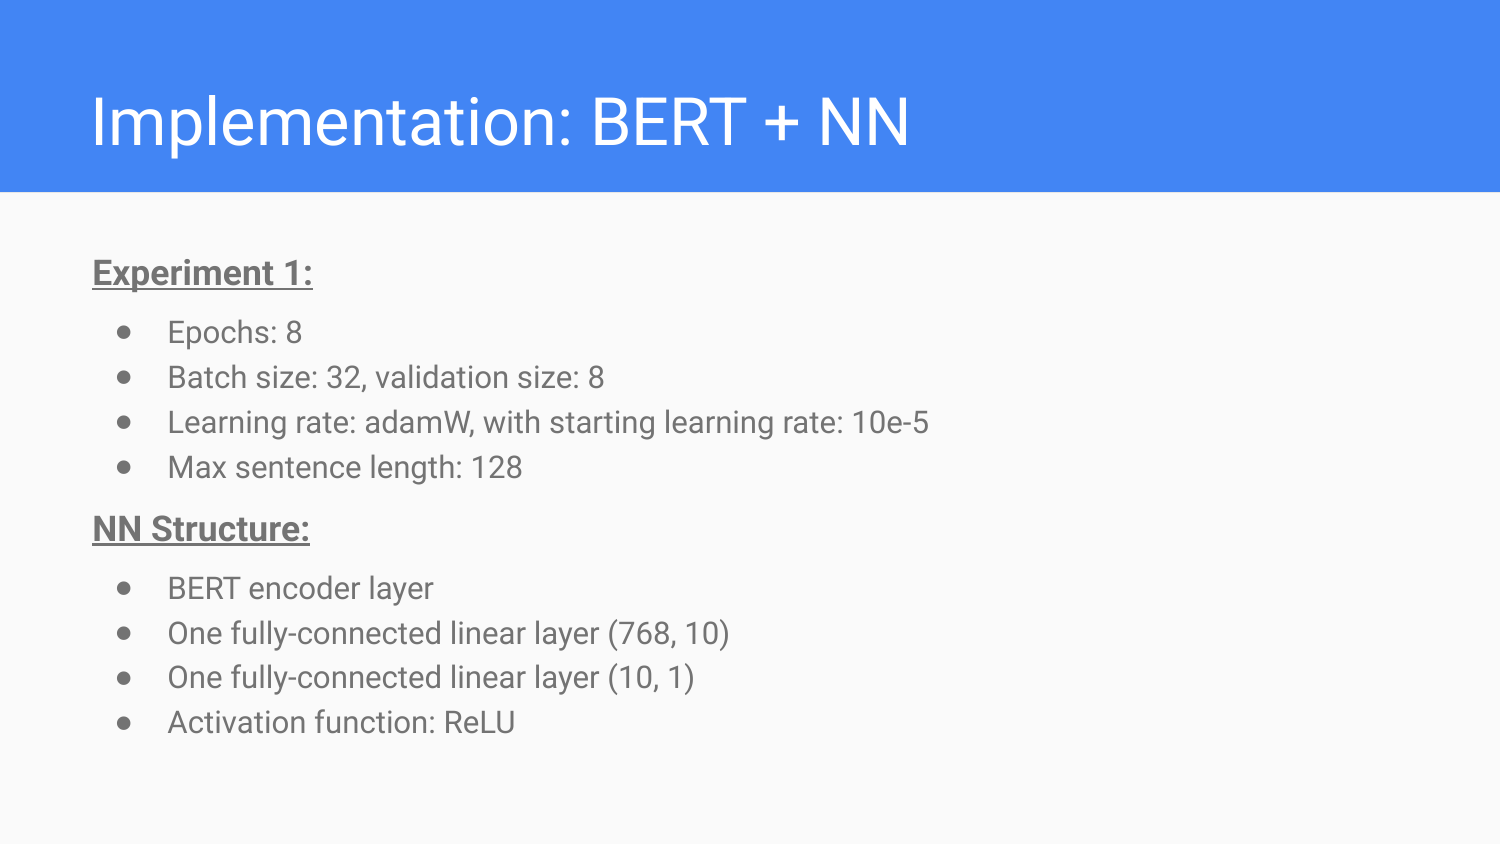

# Implementation: BERT + NN
Experiment 1:
Epochs: 8
Batch size: 32, validation size: 8
Learning rate: adamW, with starting learning rate: 10e-5
Max sentence length: 128
NN Structure:
BERT encoder layer
One fully-connected linear layer (768, 10)
One fully-connected linear layer (10, 1)
Activation function: ReLU